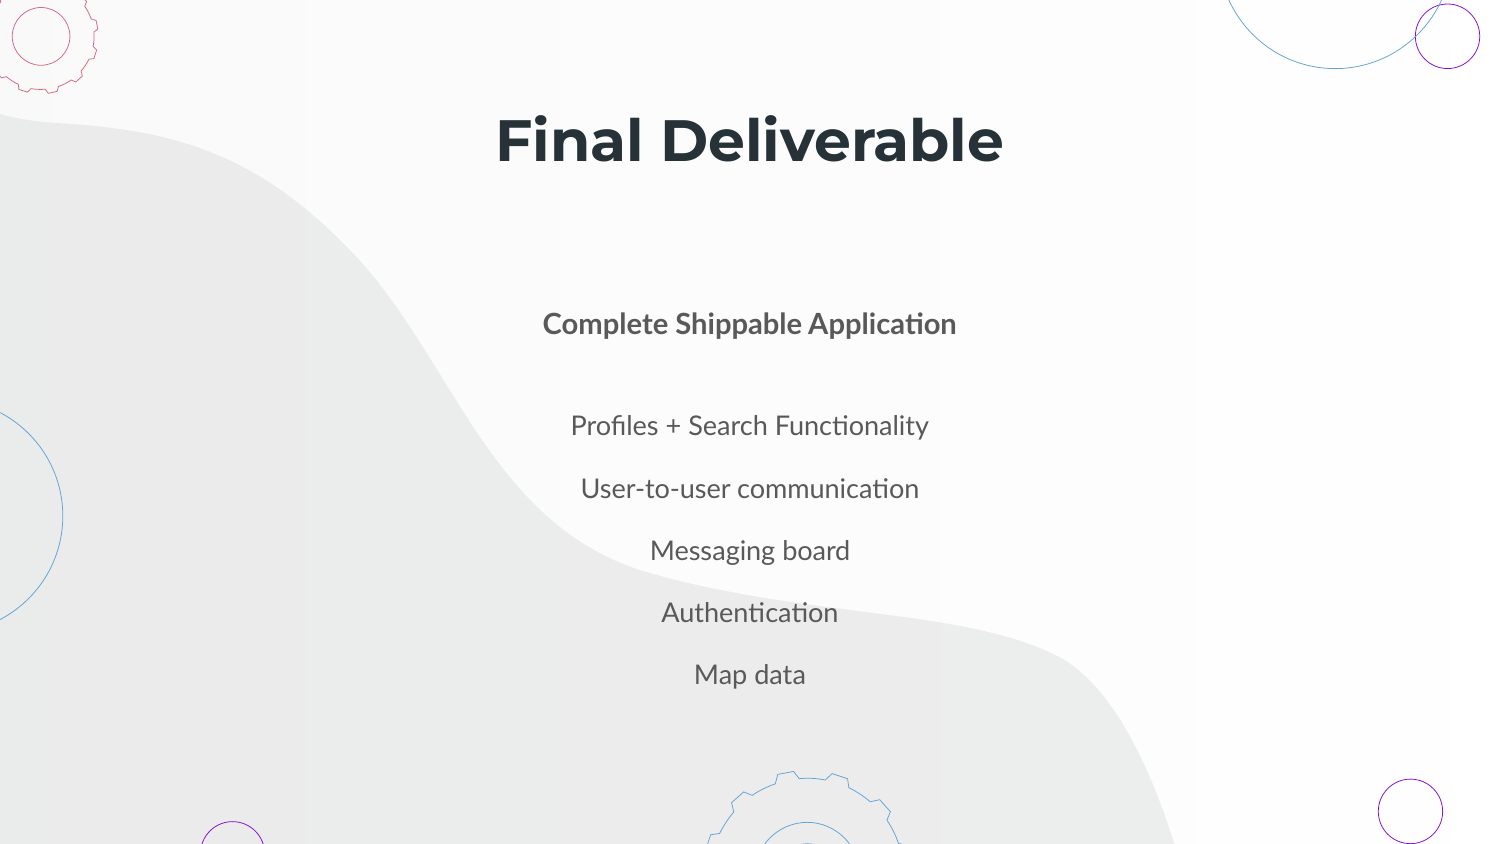

# Final Deliverable
Complete Shippable Application
Profiles + Search Functionality
User-to-user communication
Messaging board
Authentication
Map data